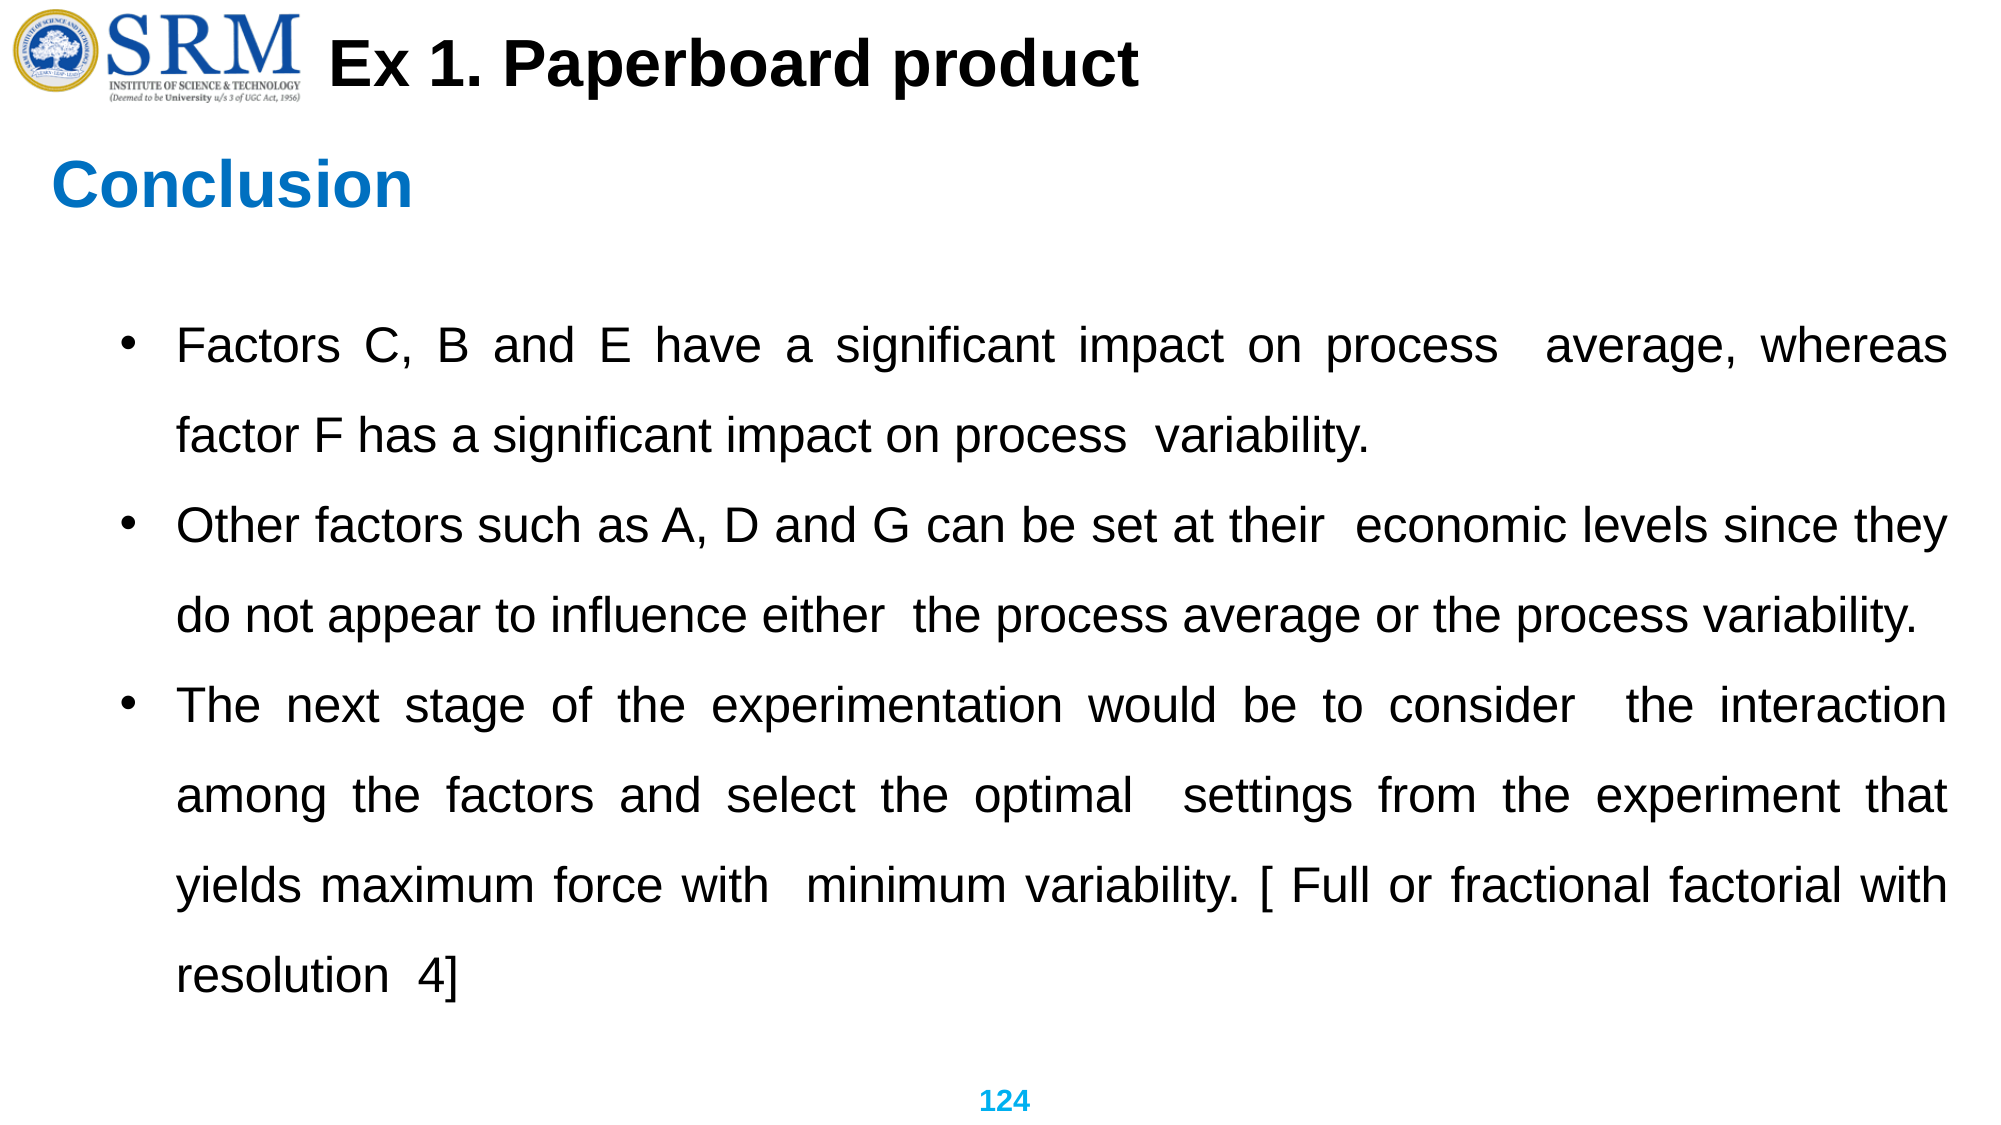

# Ex 1. Paperboard product
Conclusion
Factors C, B and E have a significant impact on process  average, whereas factor F has a significant impact on process  variability.
Other factors	such as A, D and G can be set at their  economic levels since they do not appear to influence either  the process average or the process variability.
The next stage of the experimentation would be to consider  the interaction among the factors and select the optimal  settings from the experiment that yields maximum force with  minimum variability. [ Full or fractional factorial with resolution  4]
124